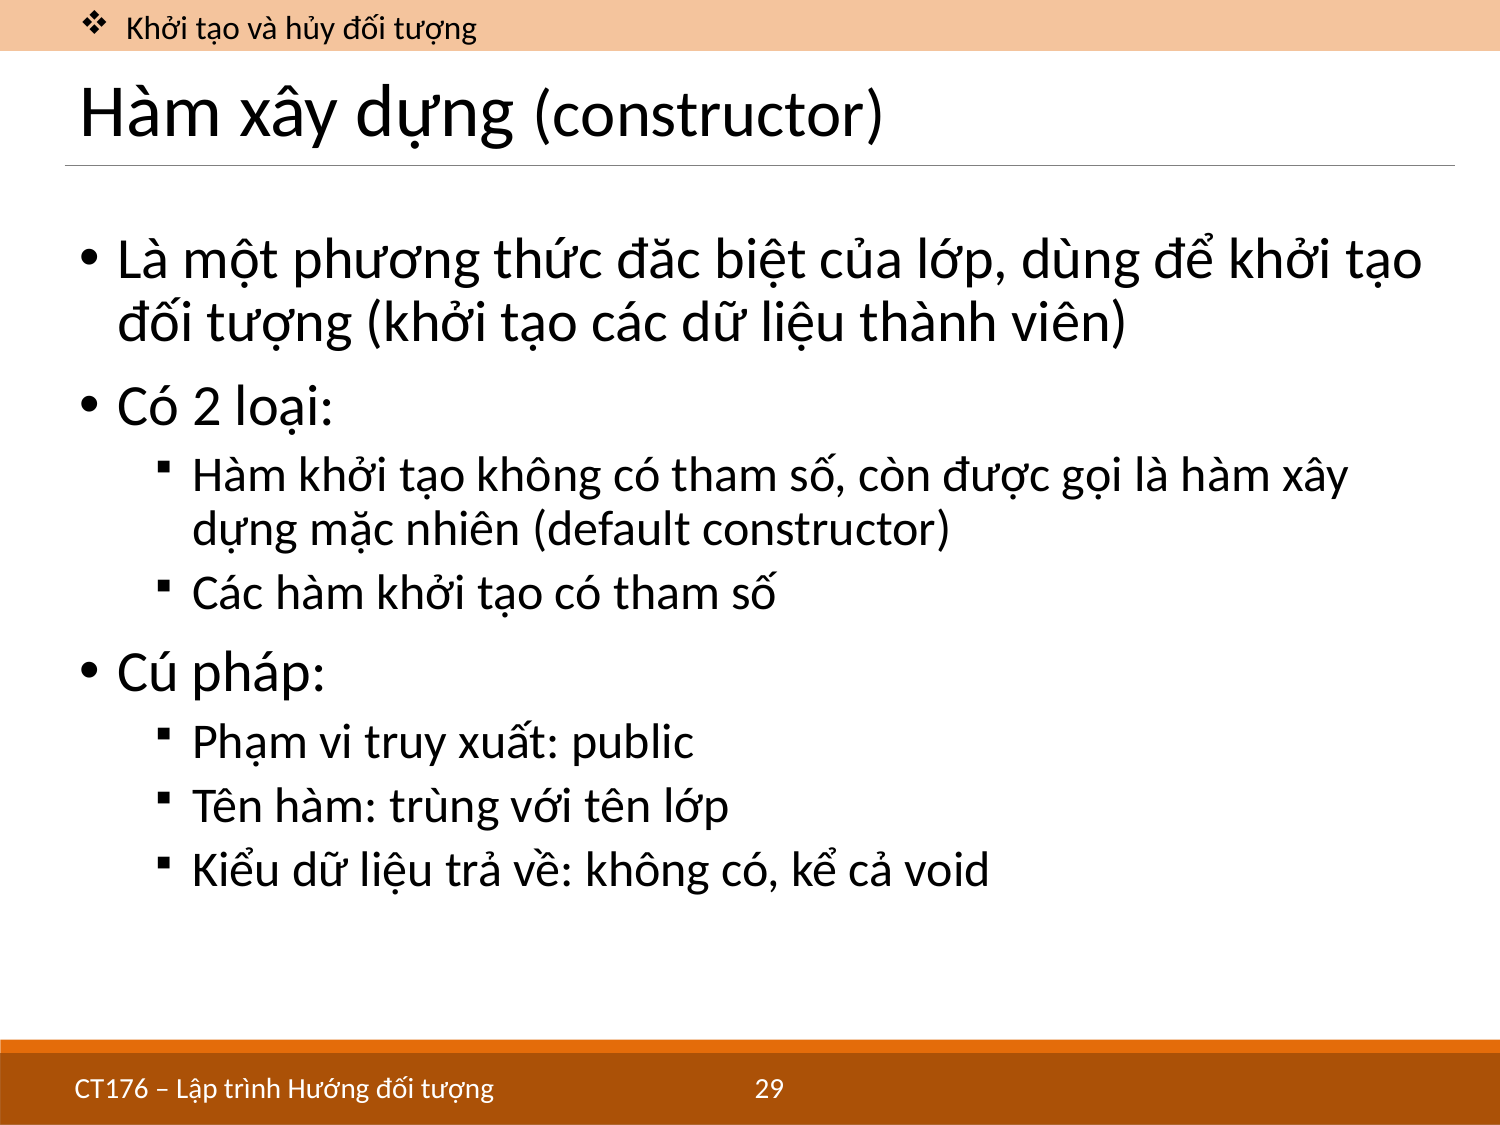

Khởi tạo và hủy đối tượng
# Hàm xây dựng (constructor)
Là một phương thức đăc biệt của lớp, dùng để khởi tạo đối tượng (khởi tạo các dữ liệu thành viên)
Có 2 loại:
Hàm khởi tạo không có tham số, còn được gọi là hàm xây dựng mặc nhiên (default constructor)
Các hàm khởi tạo có tham số
Cú pháp:
Phạm vi truy xuất: public
Tên hàm: trùng với tên lớp
Kiểu dữ liệu trả về: không có, kể cả void